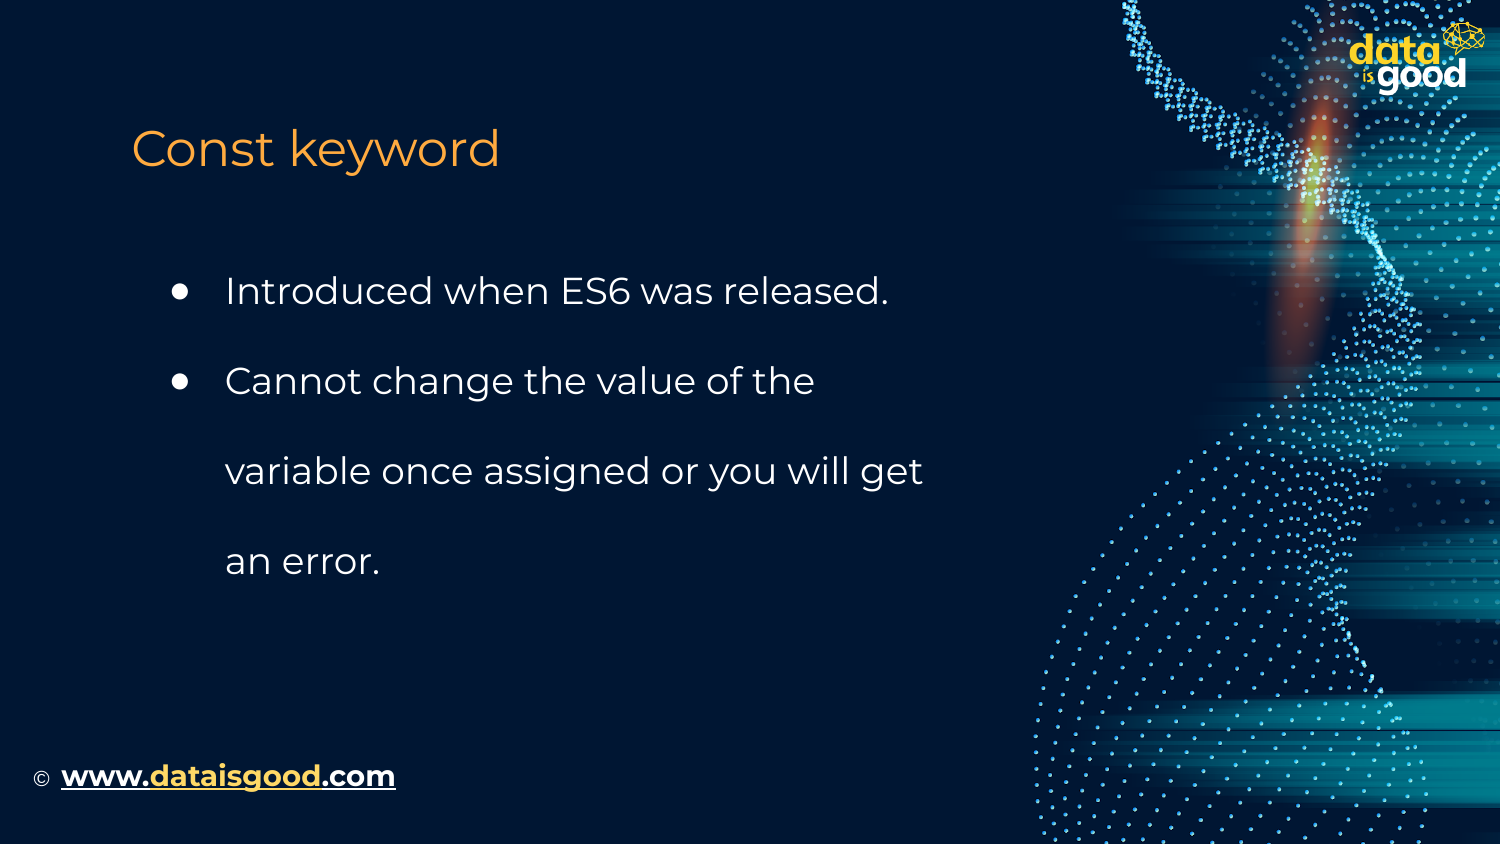

# Const keyword
Introduced when ES6 was released.
Cannot change the value of the variable once assigned or you will get an error.